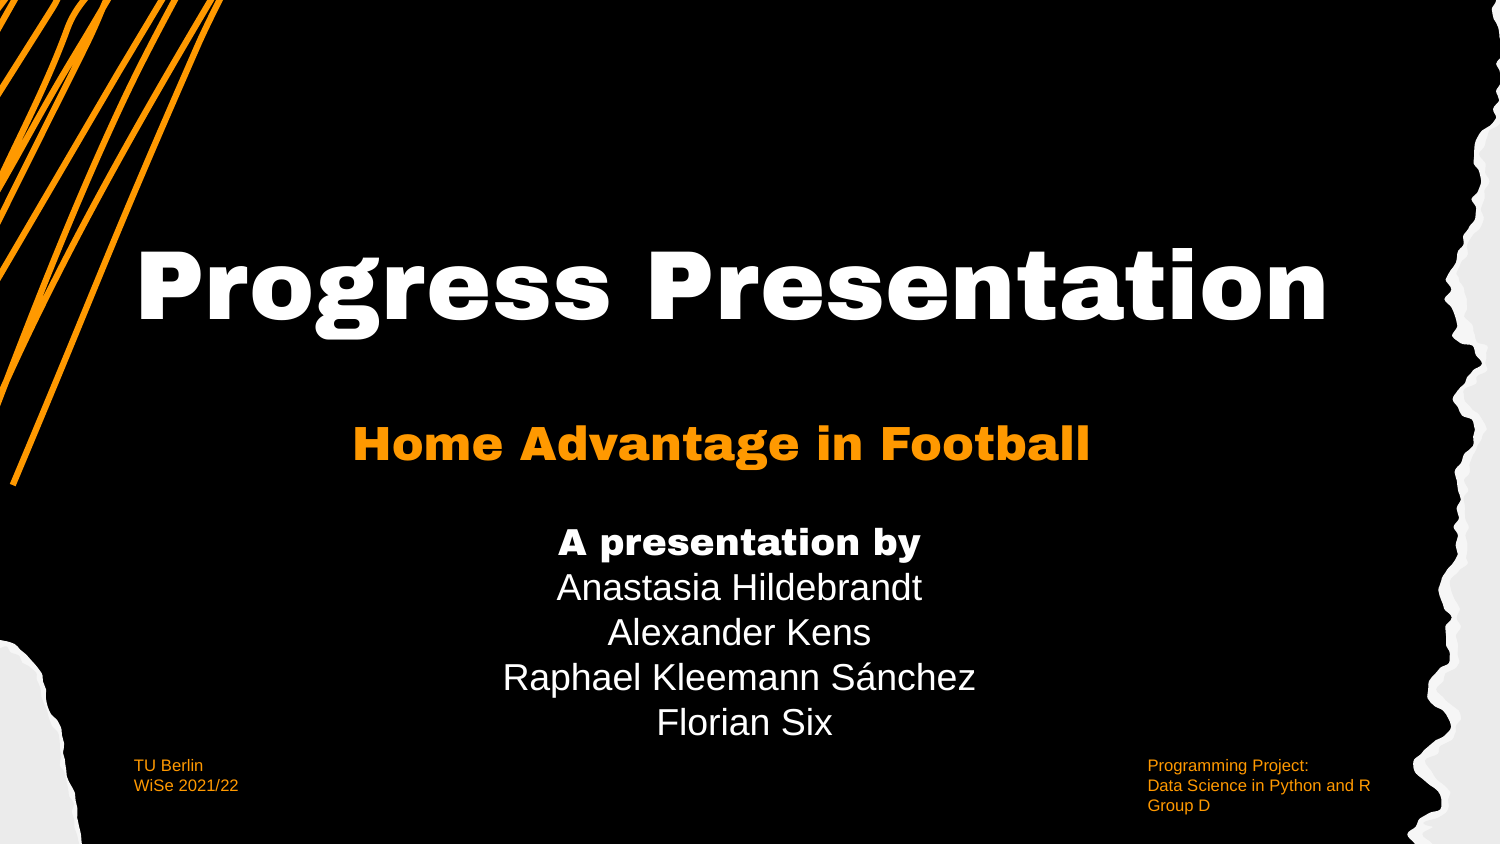

# Progress Presentation
Home Advantage in Football
A presentation by
Anastasia Hildebrandt
Alexander Kens
Raphael Kleemann Sánchez
Florian Six

TU Berlin
WiSe 2021/22
Programming Project:
Data Science in Python and R
Group D